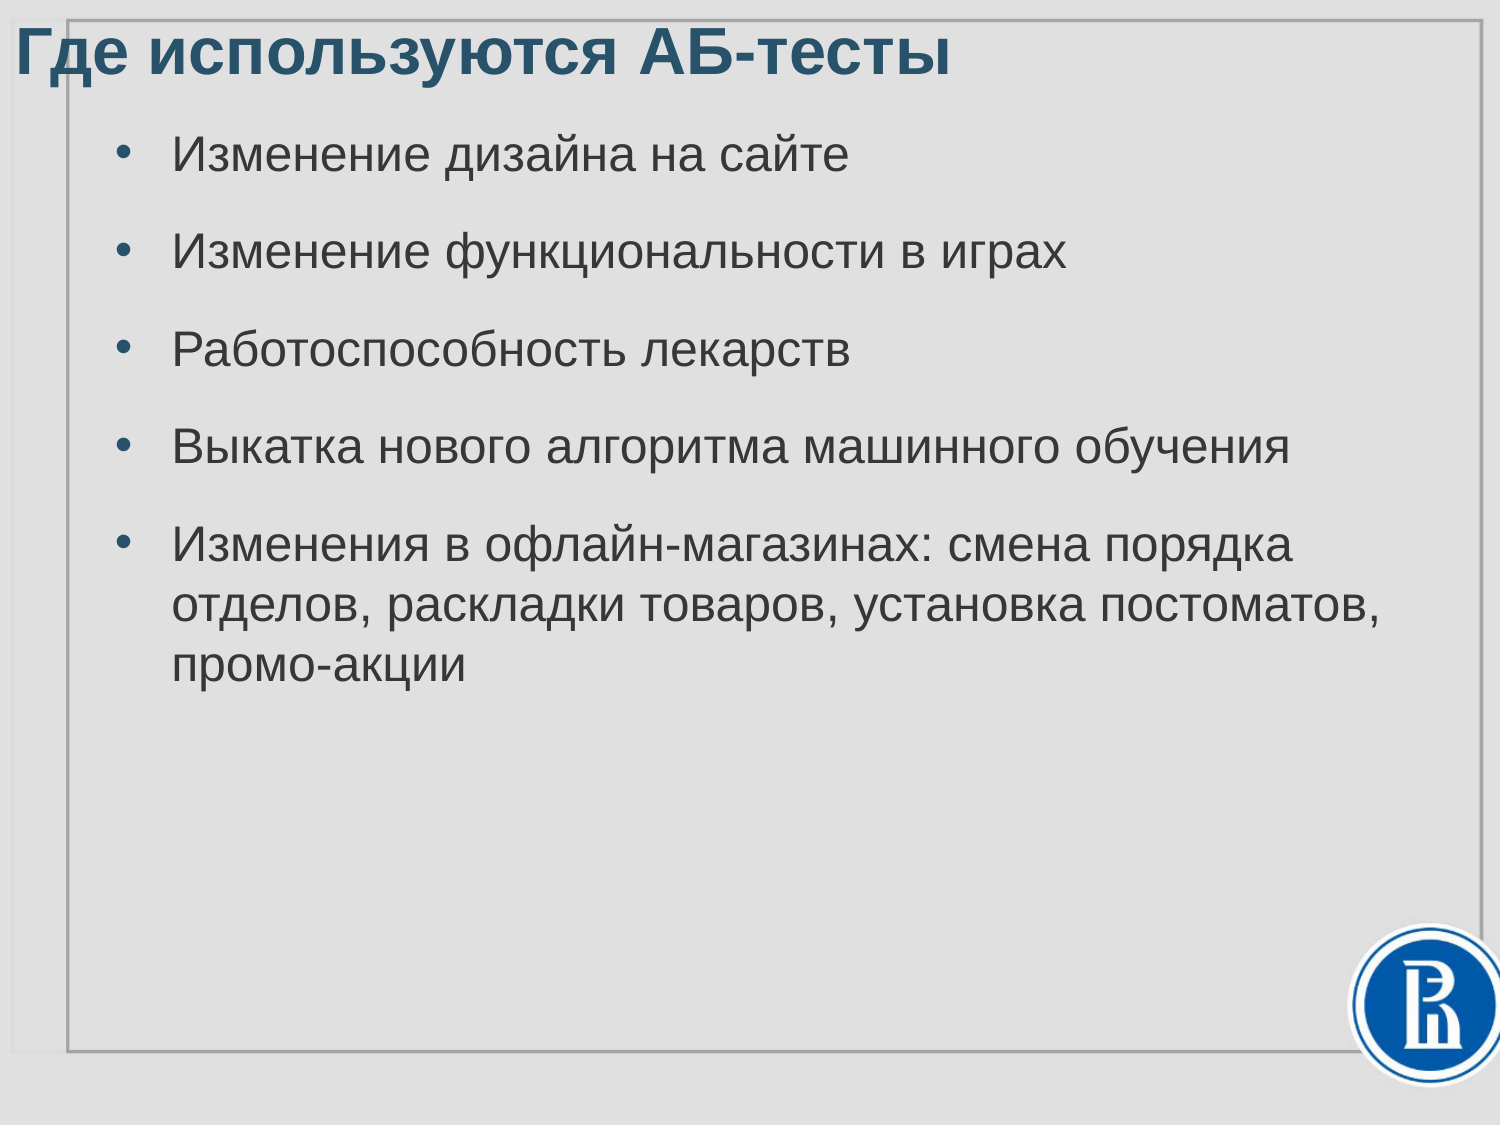

# Где используются АБ-тесты
Изменение дизайна на сайте
Изменение функциональности в играх
Работоспособность лекарств
Выкатка нового алгоритма машинного обучения
Изменения в офлайн-магазинах: смена порядка отделов, раскладки товаров, установка постоматов, промо-акции